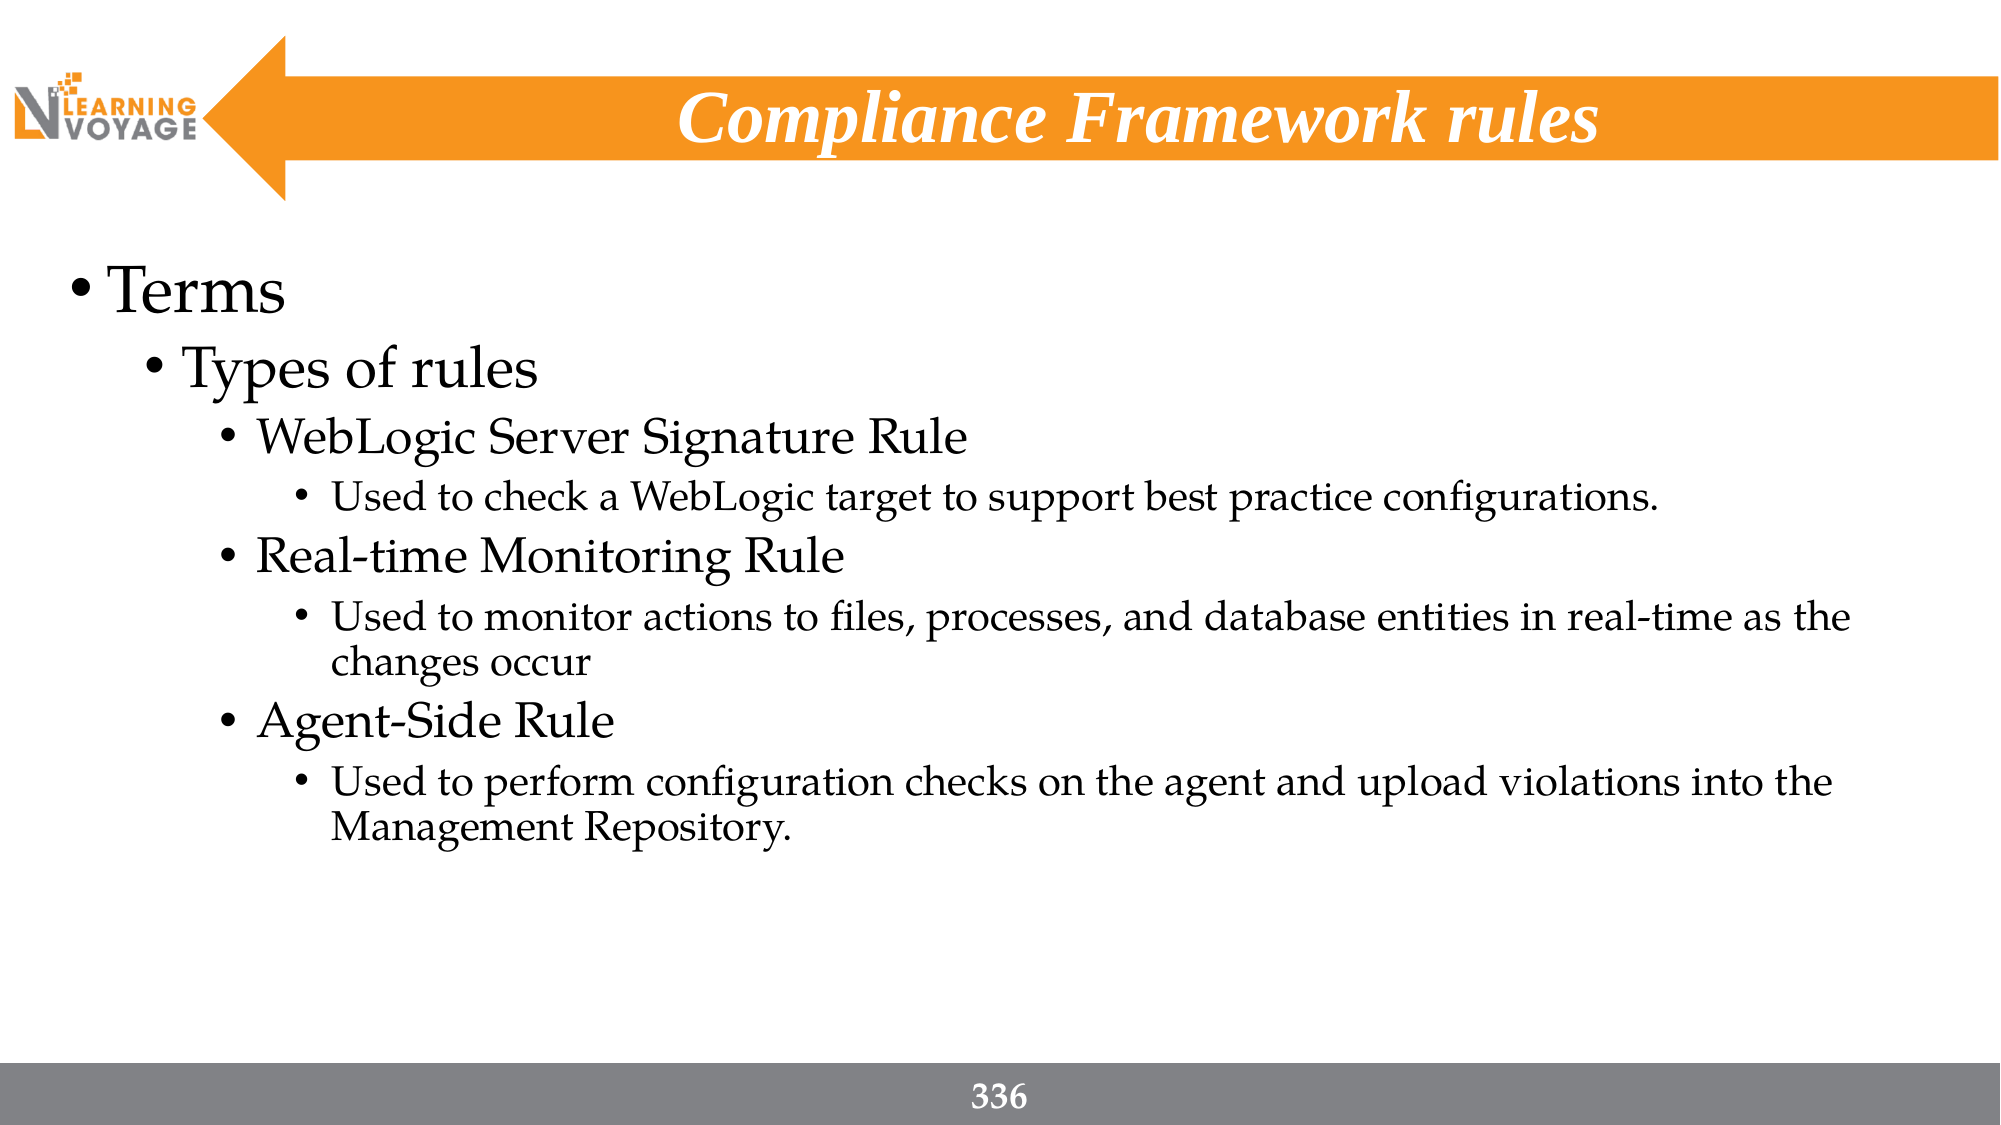

# Compliance Framework rules
Terms
Types of rules
WebLogic Server Signature Rule
Used to check a WebLogic target to support best practice configurations.
Real-time Monitoring Rule
Used to monitor actions to files, processes, and database entities in real-time as the changes occur
Agent-Side Rule
Used to perform configuration checks on the agent and upload violations into the Management Repository.
336